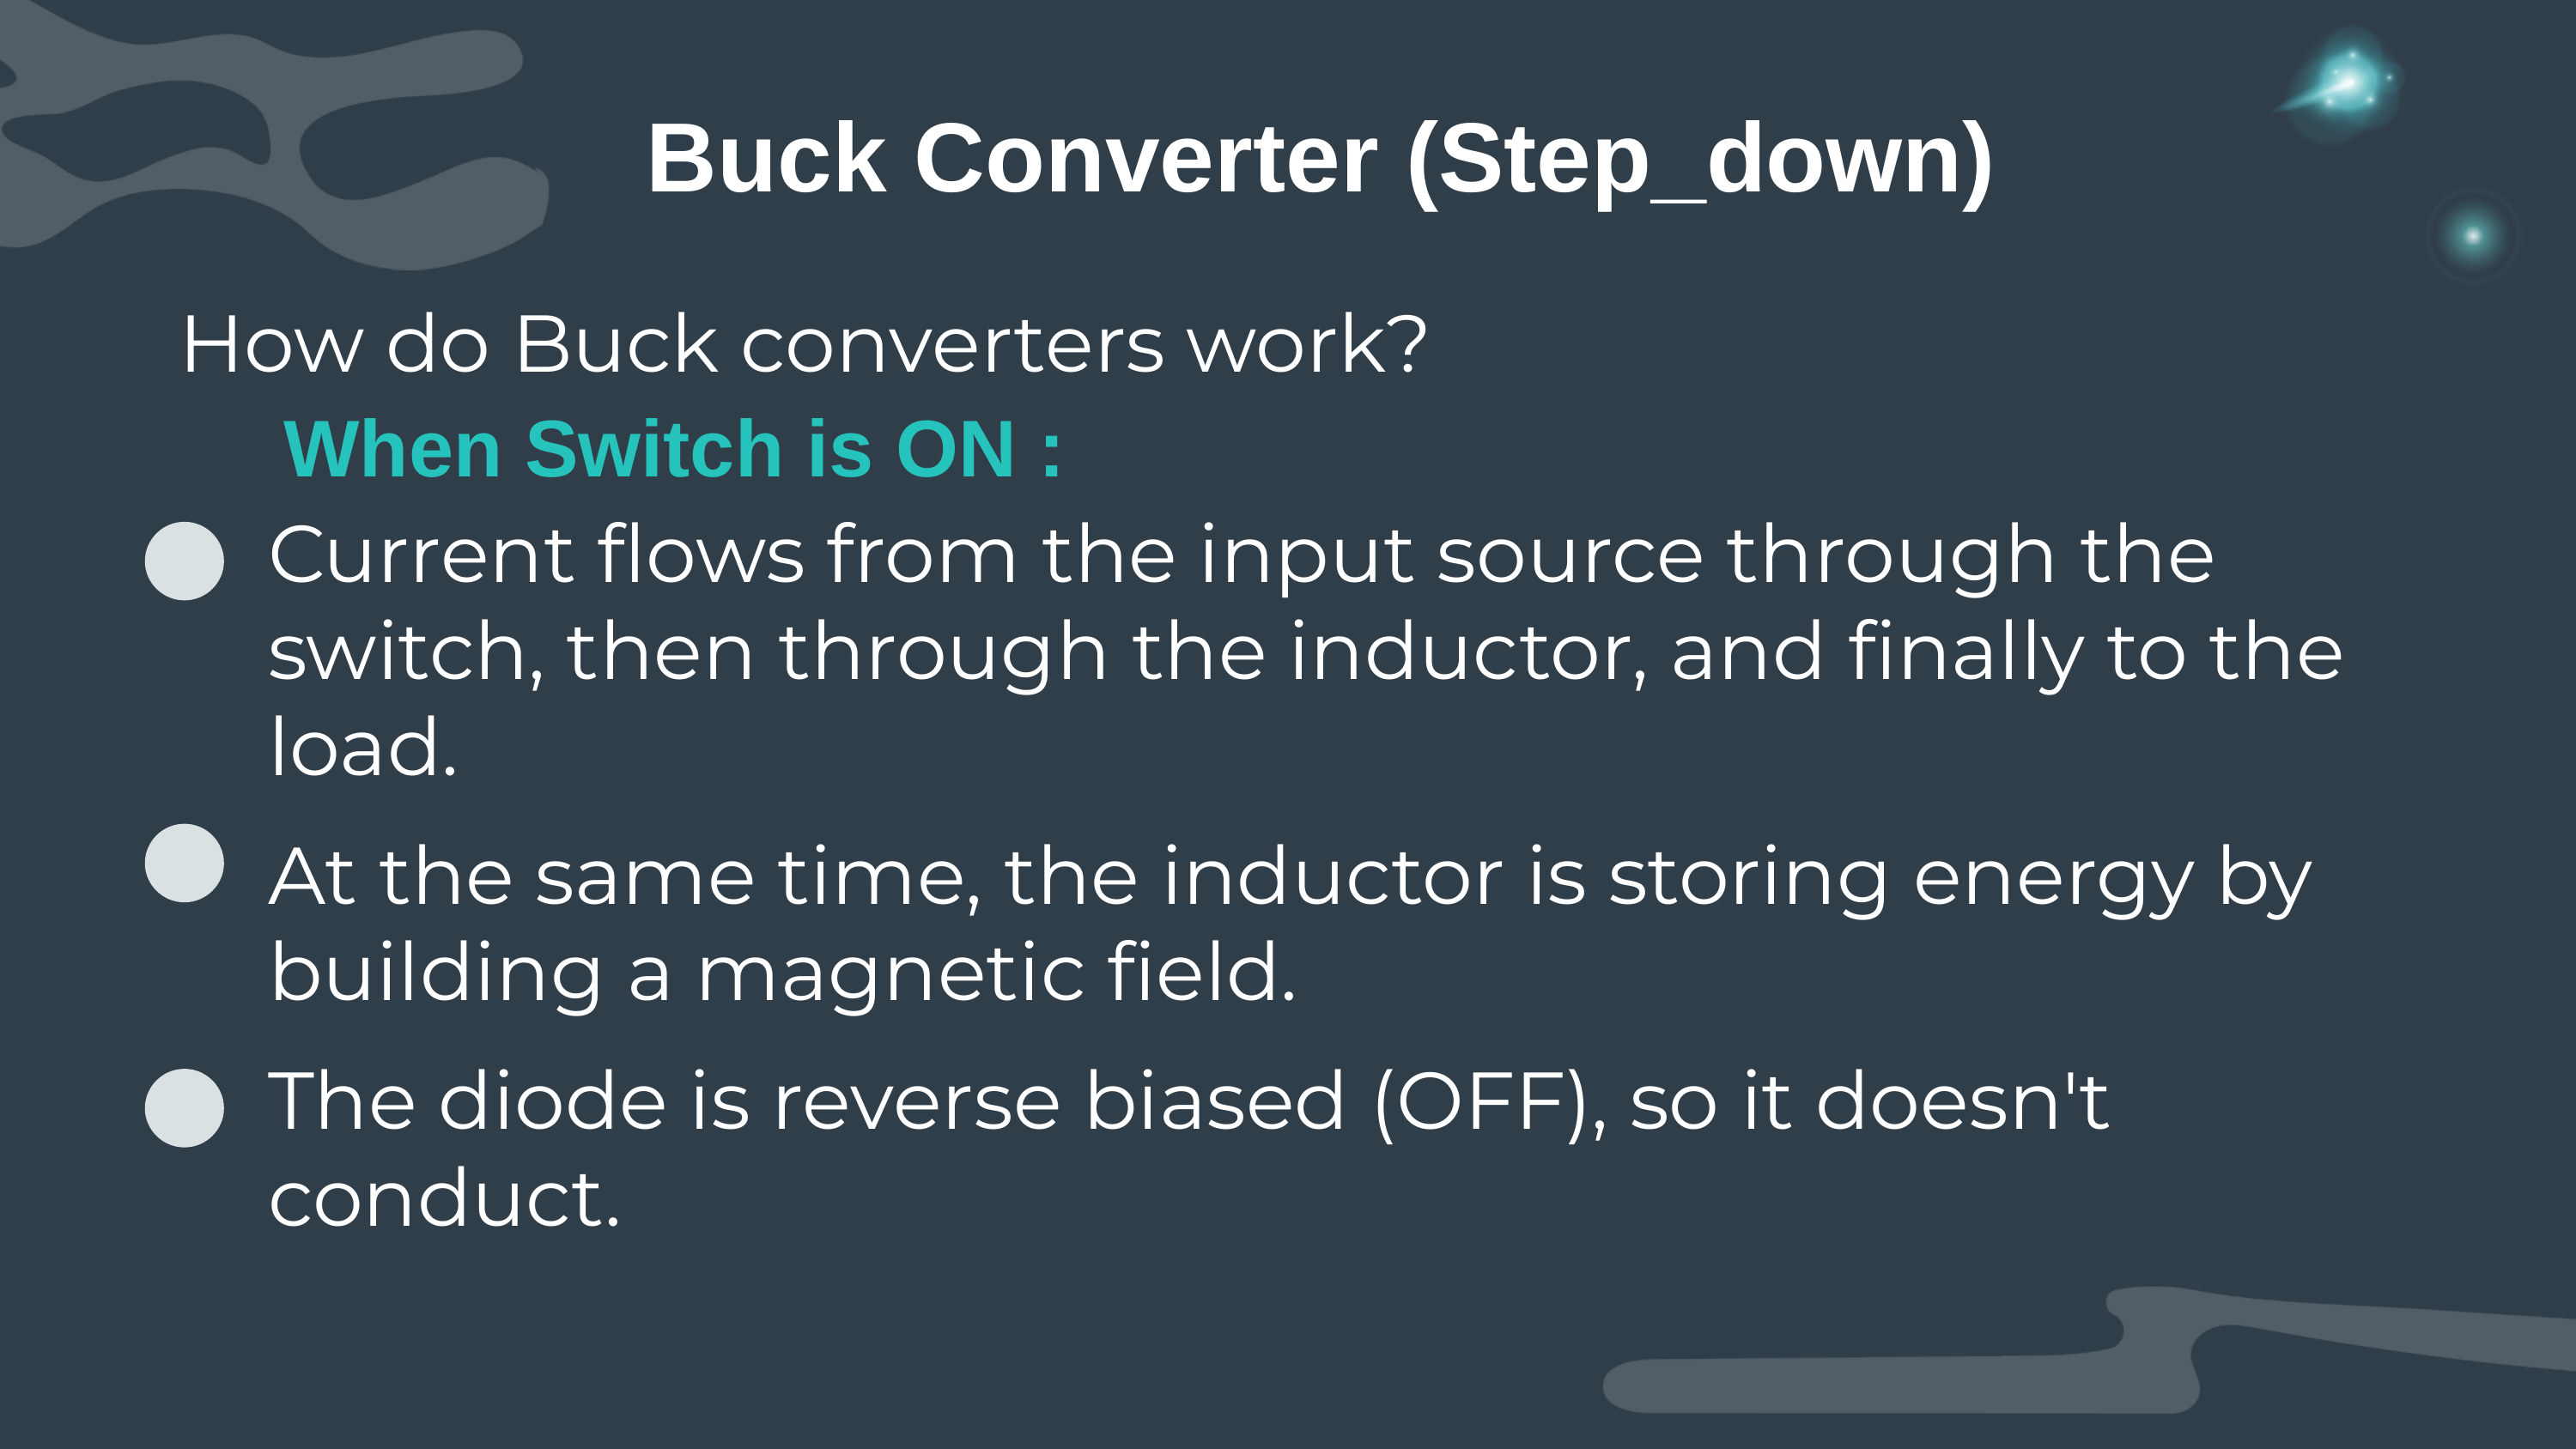

Buck Converter (Step_down)

How do Buck converters work?
When Switch is ON :
Current flows from the input source through the switch, then through the inductor, and finally to the load.

At the same time, the inductor is storing energy by building a magnetic field.
The diode is reverse biased (OFF), so it doesn't conduct.